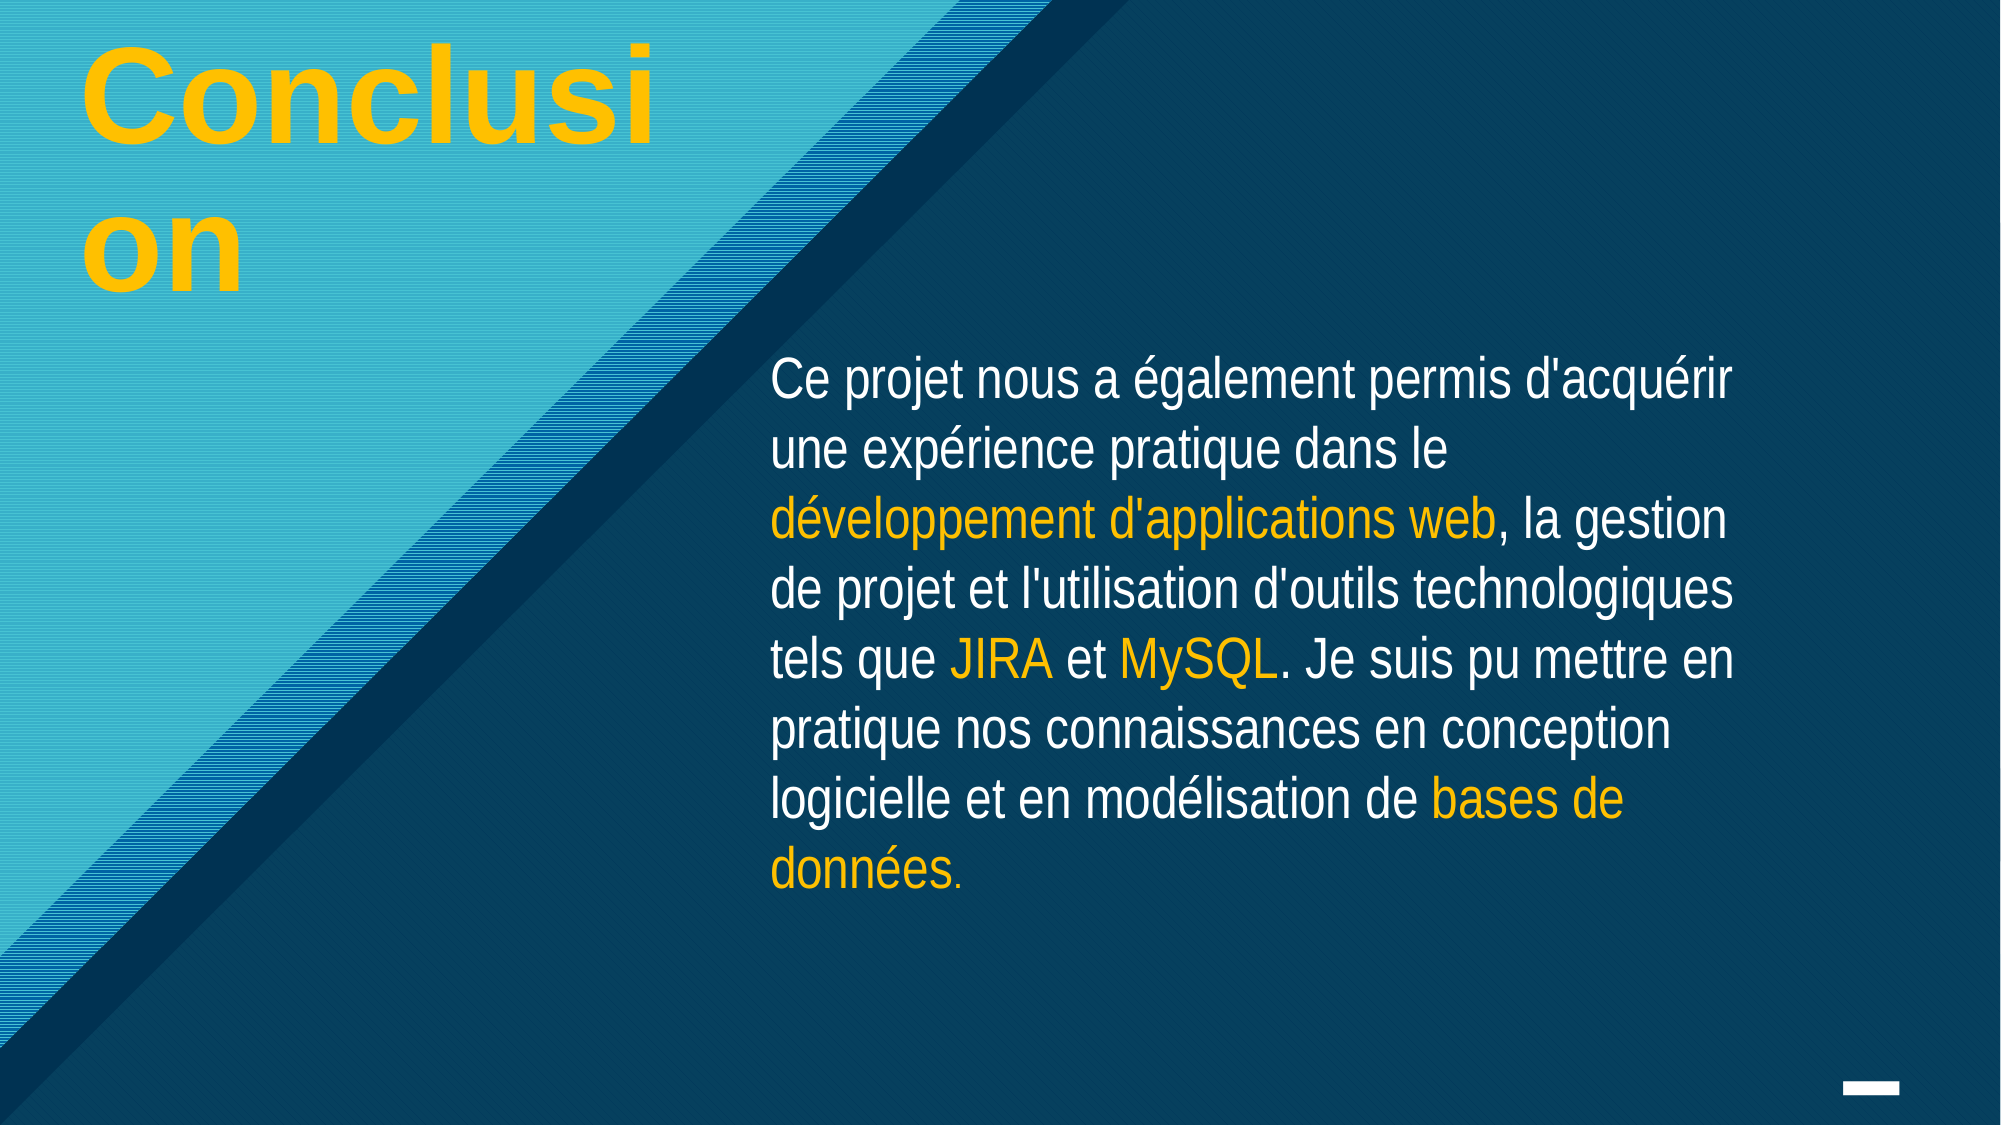

Conclusion
Ce projet nous a également permis d'acquérir une expérience pratique dans le développement d'applications web, la gestion de projet et l'utilisation d'outils technologiques tels que JIRA et MySQL. Je suis pu mettre en pratique nos connaissances en conception logicielle et en modélisation de bases de données.
# _